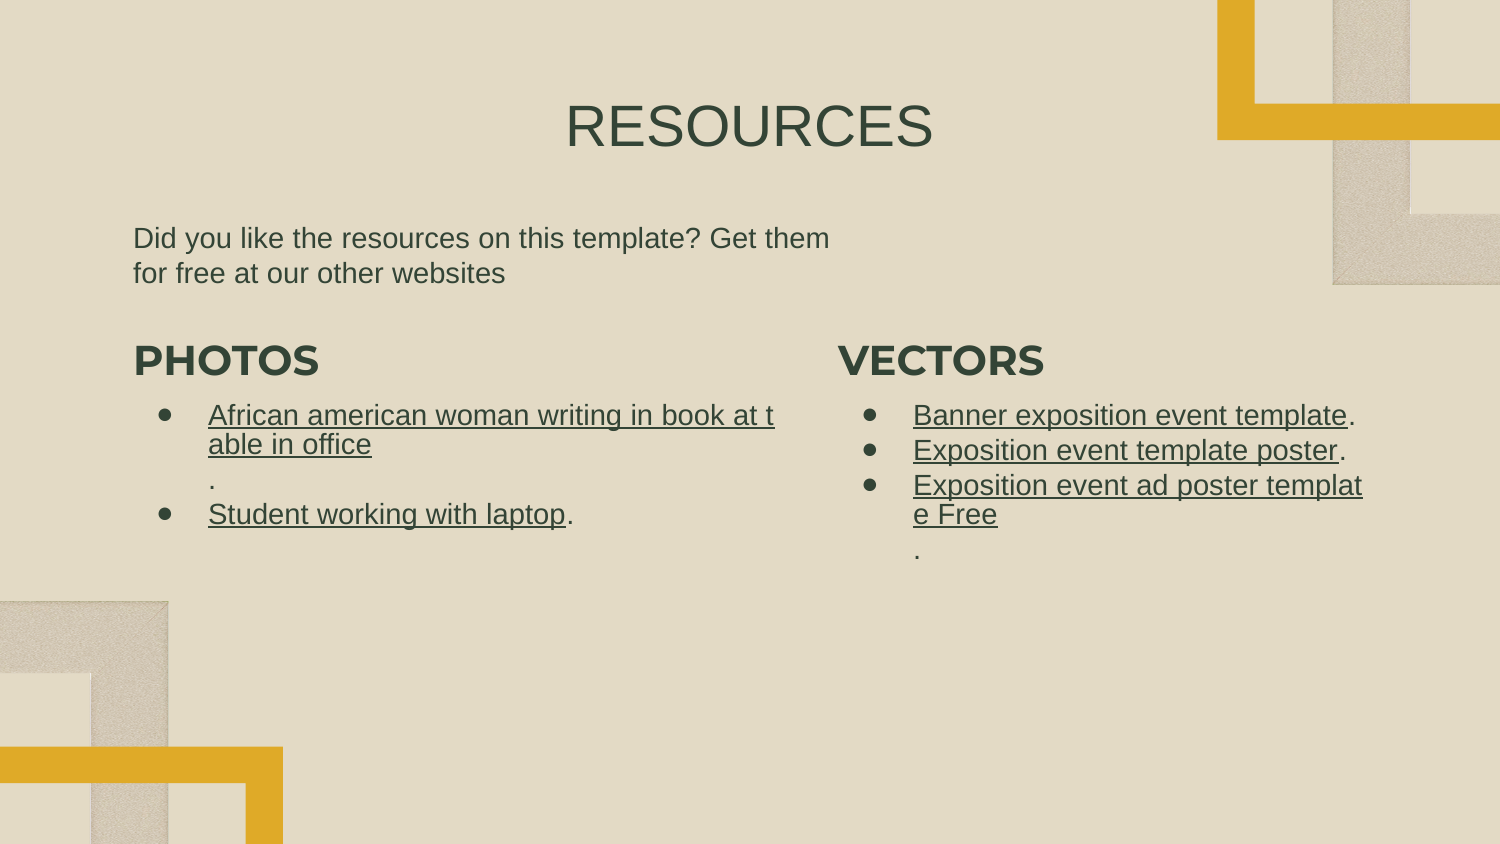

# RESOURCES
Did you like the resources on this template? Get them for free at our other websites
PHOTOS
VECTORS
African american woman writing in book at table in office.
Student working with laptop.
Banner exposition event template.
Exposition event template poster.
Exposition event ad poster template Free.